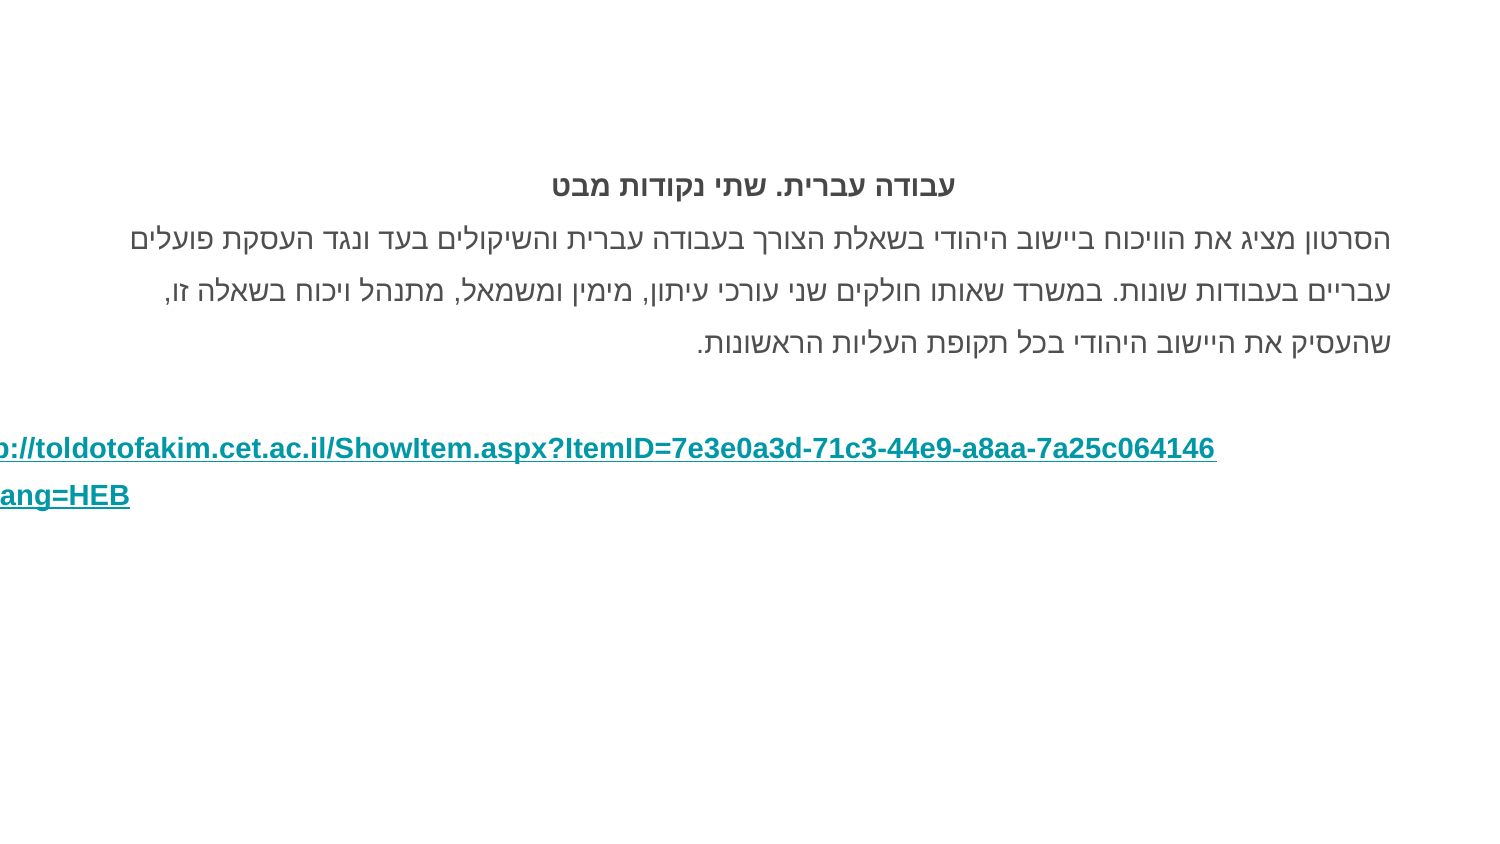

עבודה עברית. שתי נקודות מבט
הסרטון מציג את הוויכוח ביישוב היהודי בשאלת הצורך בעבודה עברית והשיקולים בעד ונגד העסקת פועלים עבריים בעבודות שונות. במשרד שאותו חולקים שני עורכי עיתון, מימין ומשמאל, מתנהל ויכוח בשאלה זו, שהעסיק את היישוב היהודי בכל תקופת העליות הראשונות.

http://toldotofakim.cet.ac.il/ShowItem.aspx?ItemID=7e3e0a3d-71c3-44e9-a8aa-7a25c0641465&lang=HEB